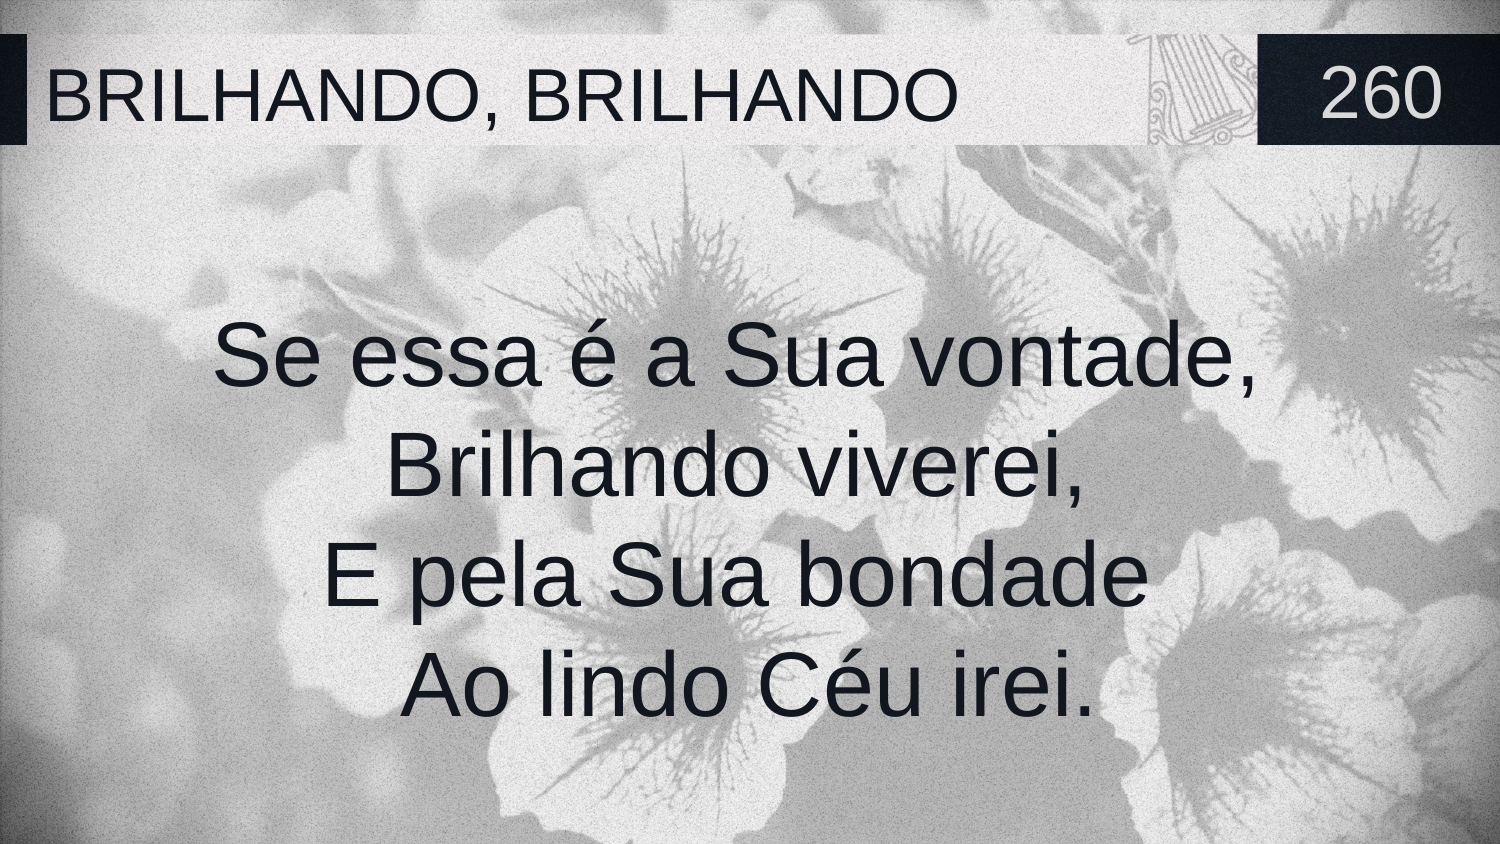

# BRILHANDO, BRILHANDO
260
Se essa é a Sua vontade,
Brilhando viverei,
E pela Sua bondade
Ao lindo Céu irei.